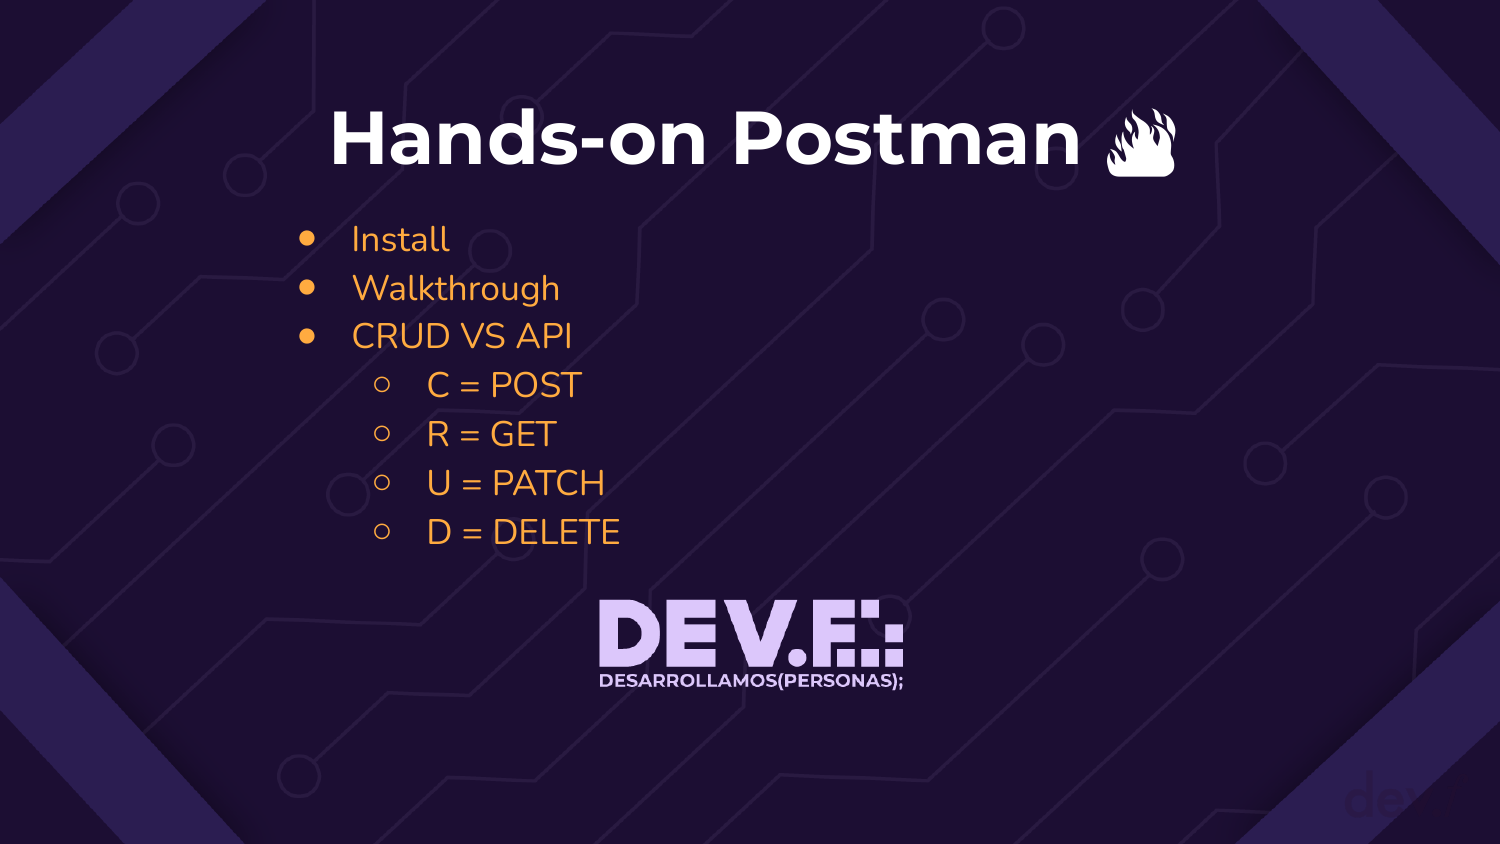

# Hands-on Postman 🔥
Install
Walkthrough
CRUD VS API
C = POST
R = GET
U = PATCH
D = DELETE